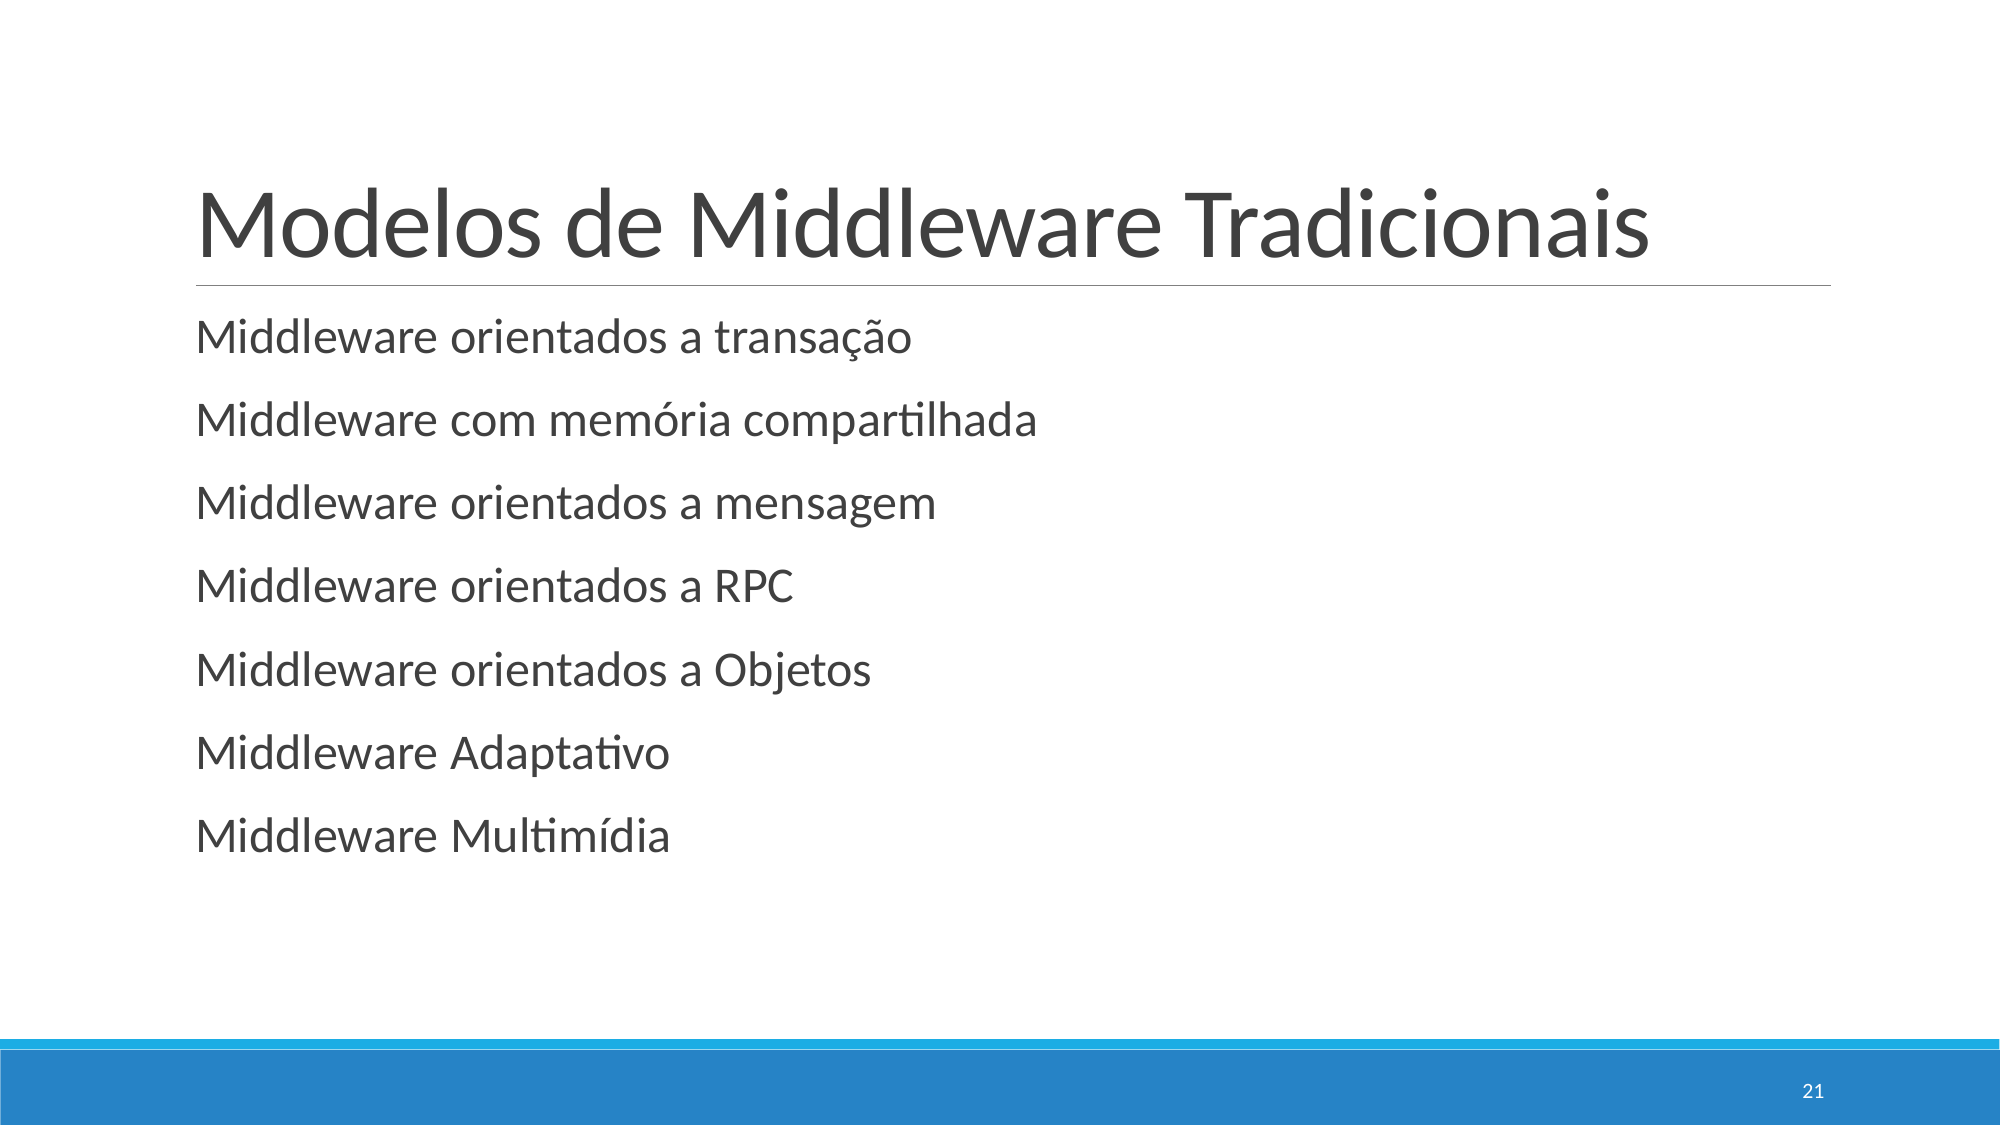

# Modelos de Middleware Tradicionais
Middleware orientados a transação
Middleware com memória compartilhada
Middleware orientados a mensagem
Middleware orientados a RPC
Middleware orientados a Objetos
Middleware Adaptativo
Middleware Multimídia

21